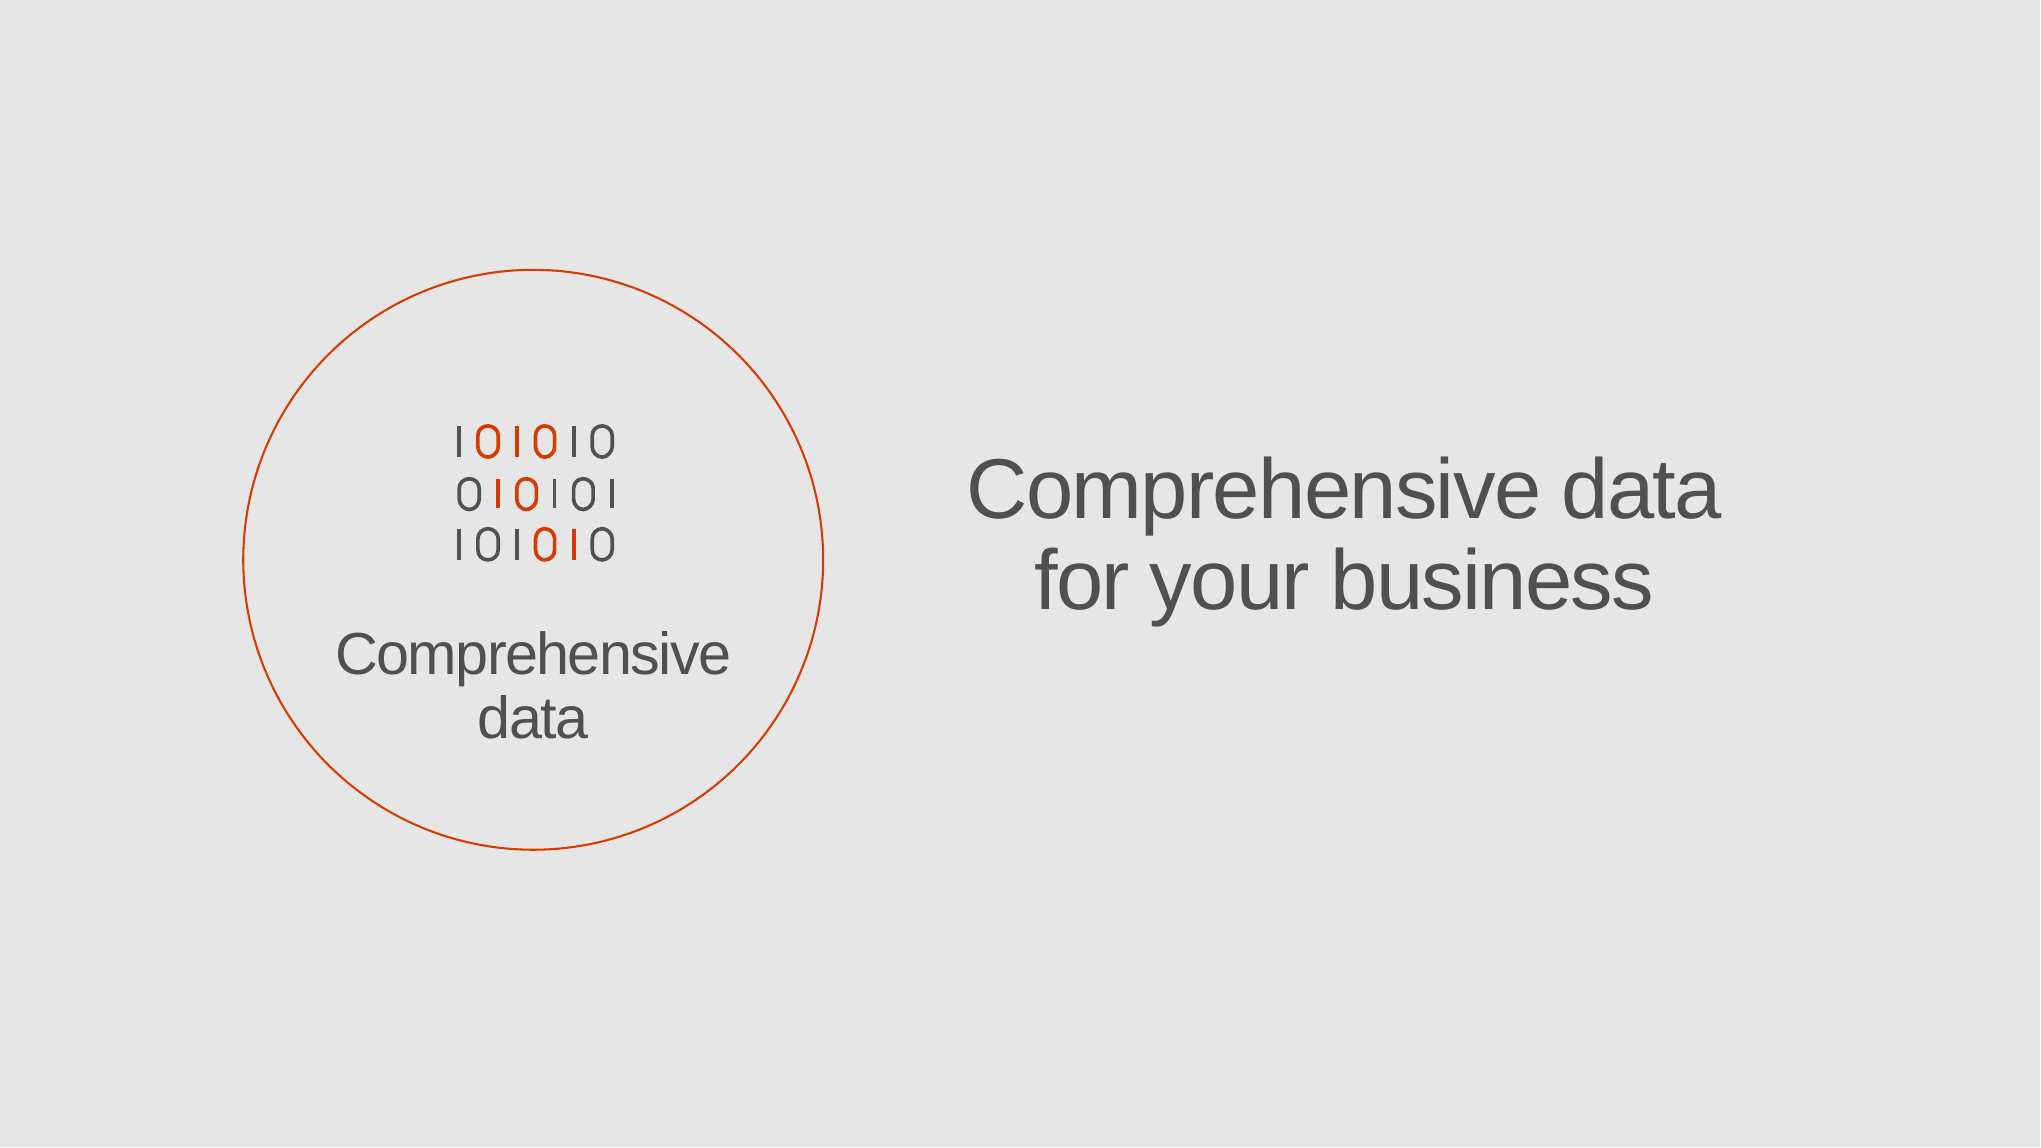

Comprehensive data
for your business

Comprehensive
data